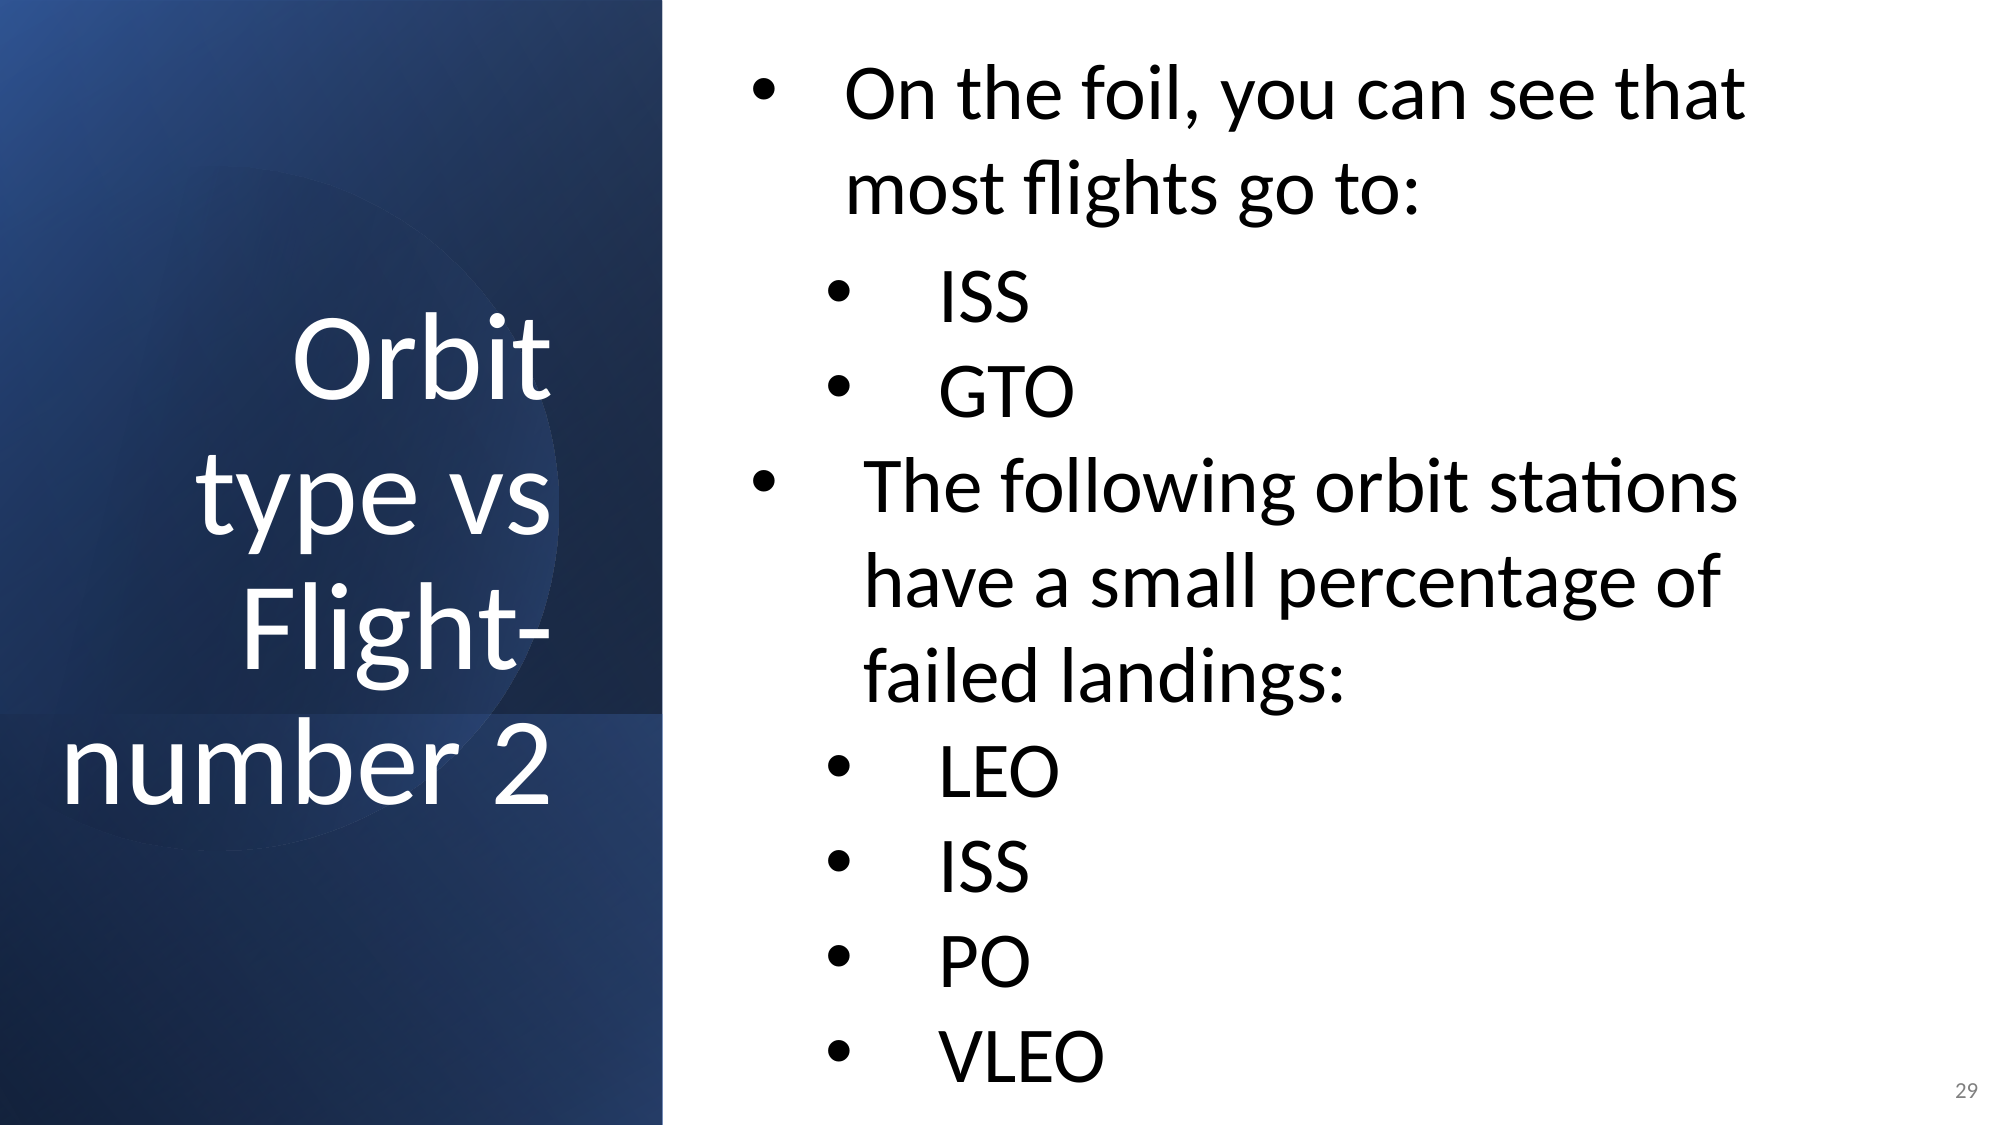

On the foil, you can see that most flights go to:
ISS
GTO
The following orbit stations have a small percentage of failed landings:
LEO
ISS
PO
VLEO

Orbit type vs Flight- number 2

29